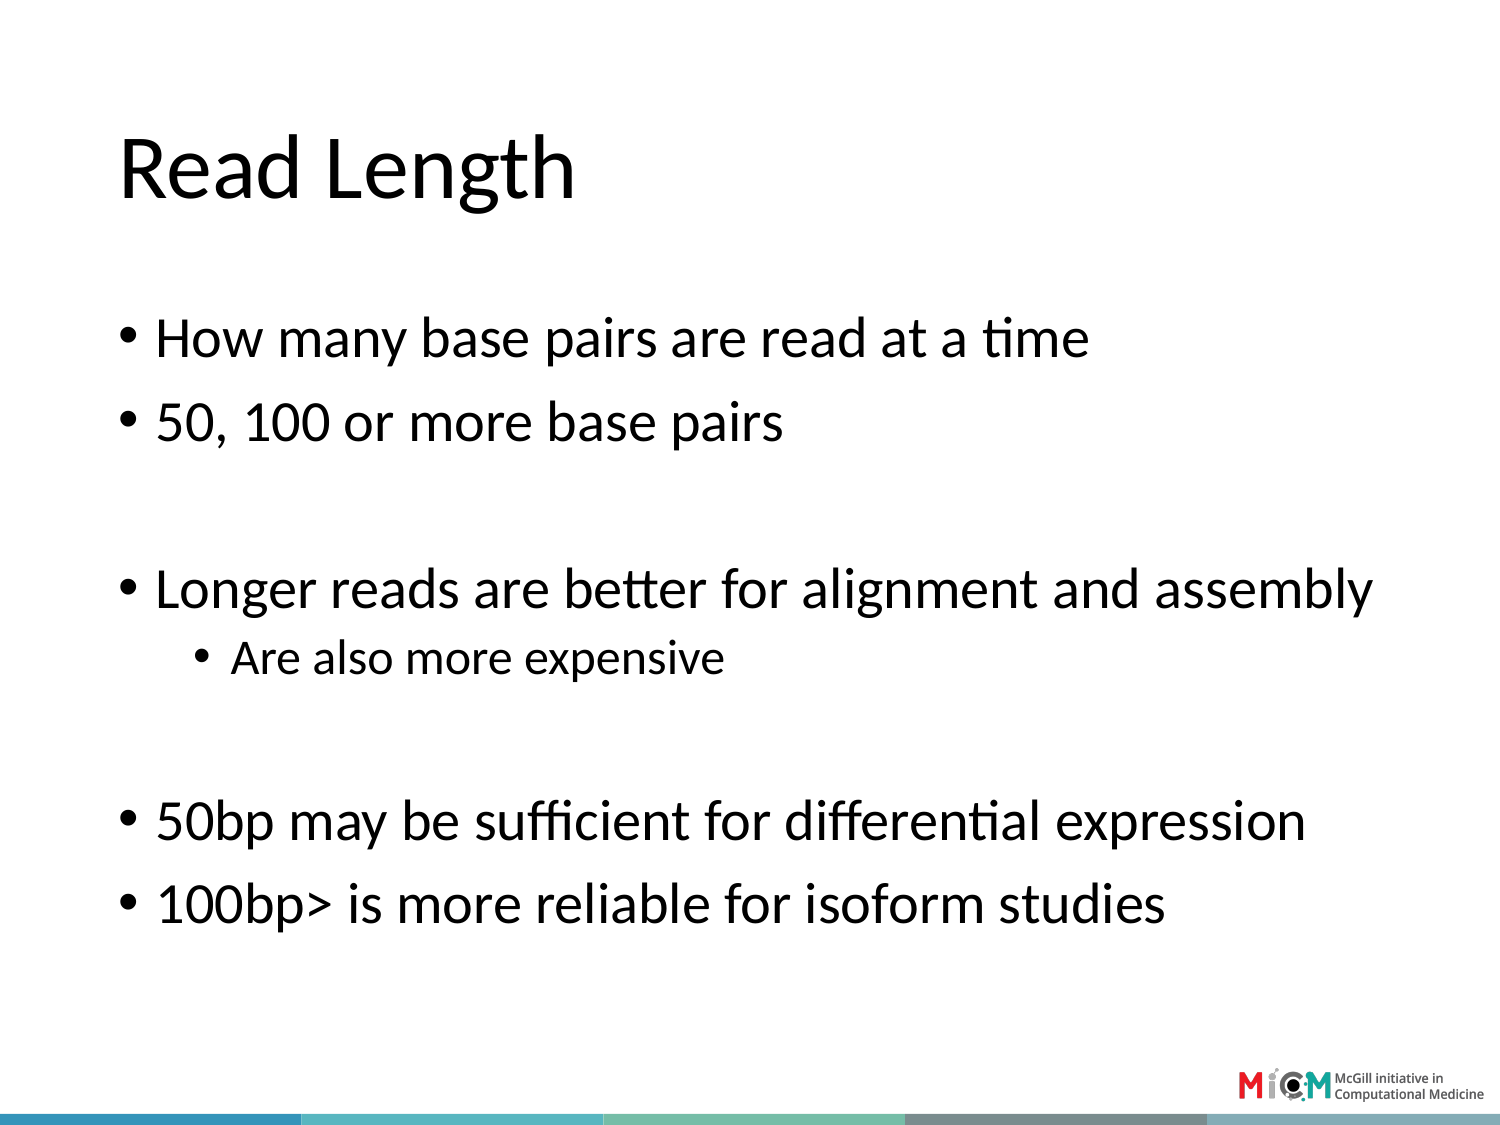

# Read Length
How many base pairs are read at a time
50, 100 or more base pairs

Longer reads are better for alignment and assembly
Are also more expensive

50bp may be sufficient for differential expression
100bp> is more reliable for isoform studies